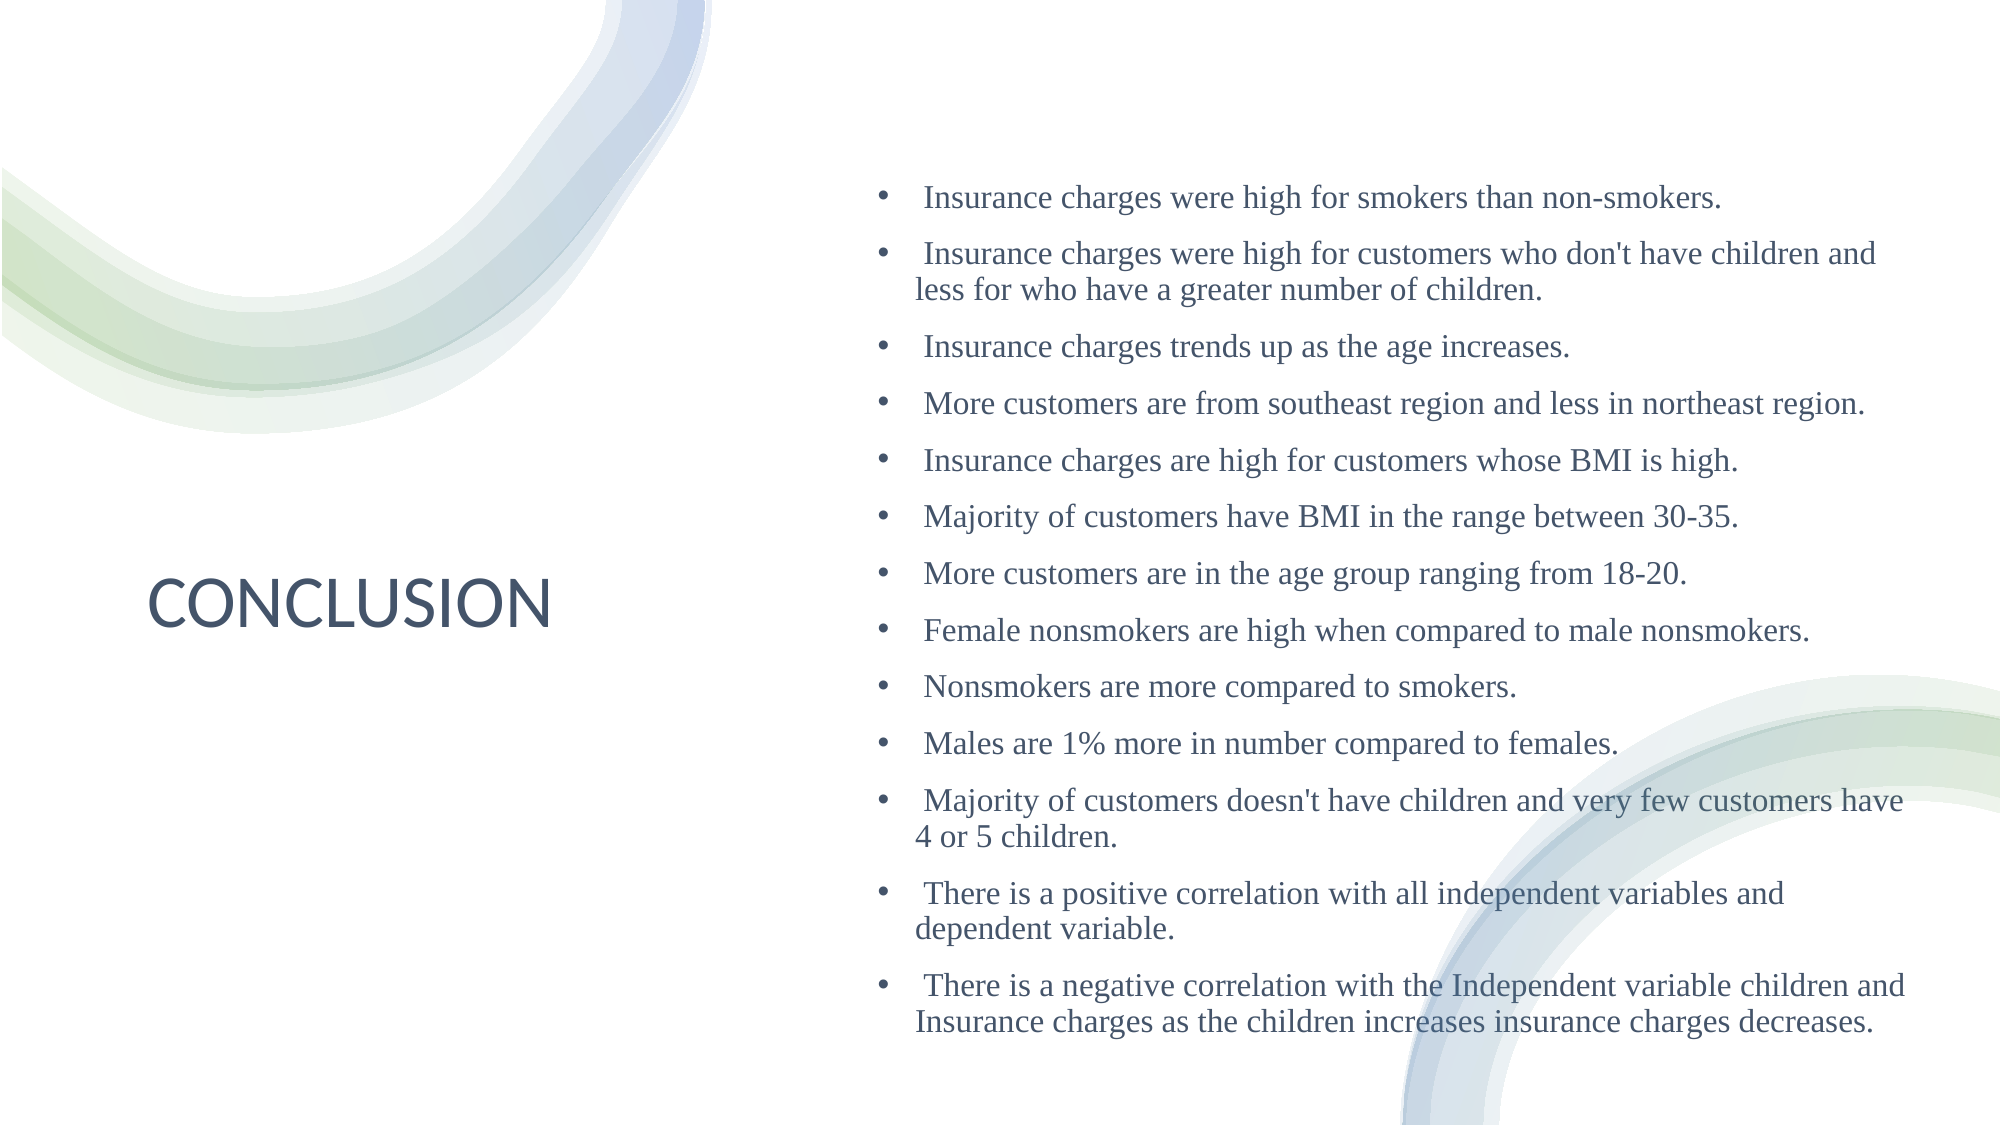

# CONCLUSION
 Insurance charges were high for smokers than non-smokers.
 Insurance charges were high for customers who don't have children and less for who have a greater number of children.
 Insurance charges trends up as the age increases.
 More customers are from southeast region and less in northeast region.
 Insurance charges are high for customers whose BMI is high.
 Majority of customers have BMI in the range between 30-35.
 More customers are in the age group ranging from 18-20.
 Female nonsmokers are high when compared to male nonsmokers.
 Nonsmokers are more compared to smokers.
 Males are 1% more in number compared to females.
 Majority of customers doesn't have children and very few customers have 4 or 5 children.
 There is a positive correlation with all independent variables and dependent variable.
 There is a negative correlation with the Independent variable children and Insurance charges as the children increases insurance charges decreases.